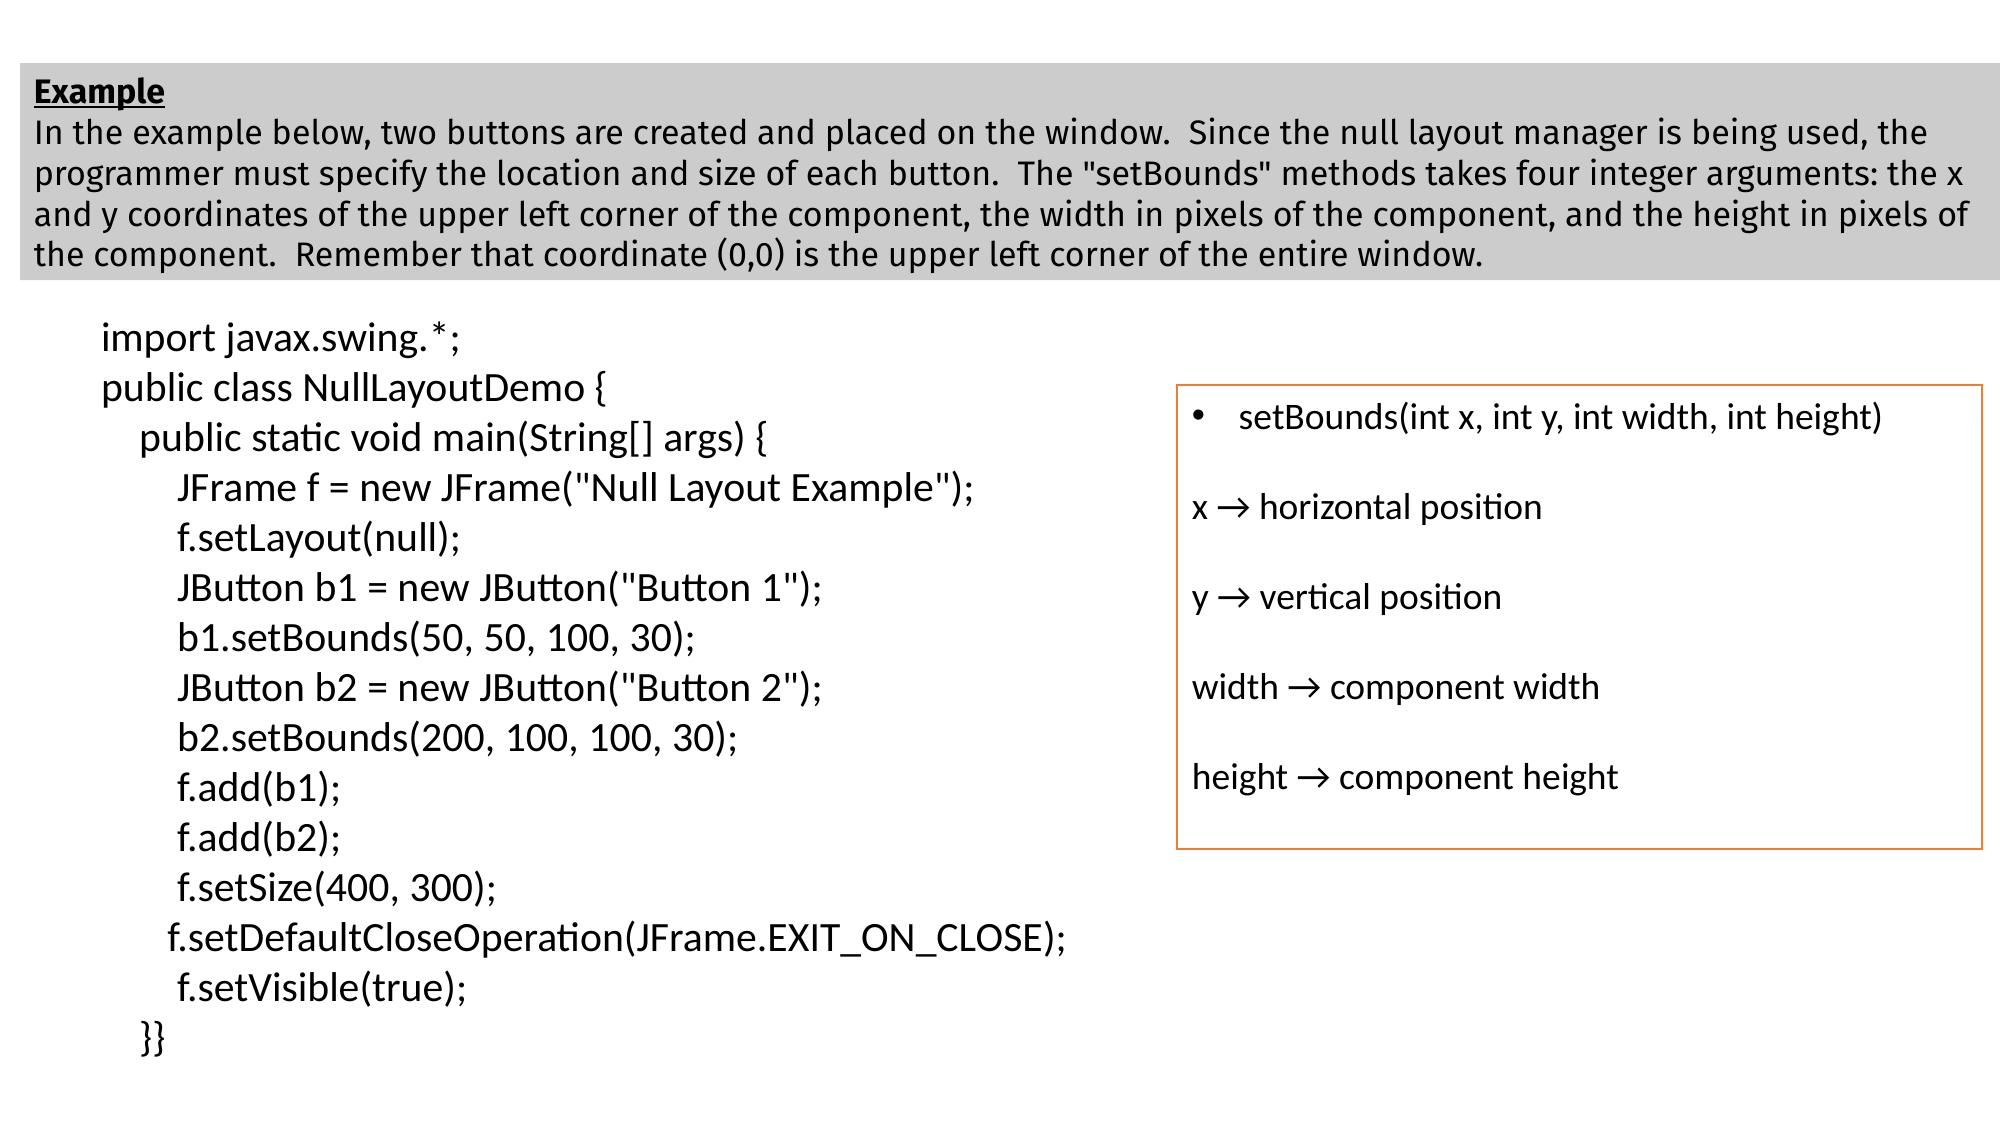

Example
In the example below, two buttons are created and placed on the window.  Since the null layout manager is being used, the programmer must specify the location and size of each button.  The "setBounds" methods takes four integer arguments: the x and y coordinates of the upper left corner of the component, the width in pixels of the component, and the height in pixels of the component.  Remember that coordinate (0,0) is the upper left corner of the entire window.
import javax.swing.*;
public class NullLayoutDemo {
    public static void main(String[] args) {
        JFrame f = new JFrame("Null Layout Example");
        f.setLayout(null);
        JButton b1 = new JButton("Button 1");
        b1.setBounds(50, 50, 100, 30);
        JButton b2 = new JButton("Button 2");
        b2.setBounds(200, 100, 100, 30);
        f.add(b1);
        f.add(b2);
        f.setSize(400, 300);
       f.setDefaultCloseOperation(JFrame.EXIT_ON_CLOSE);
        f.setVisible(true);
    }}
setBounds(int x, int y, int width, int height)

x → horizontal position

y → vertical position

width → component width

height → component height